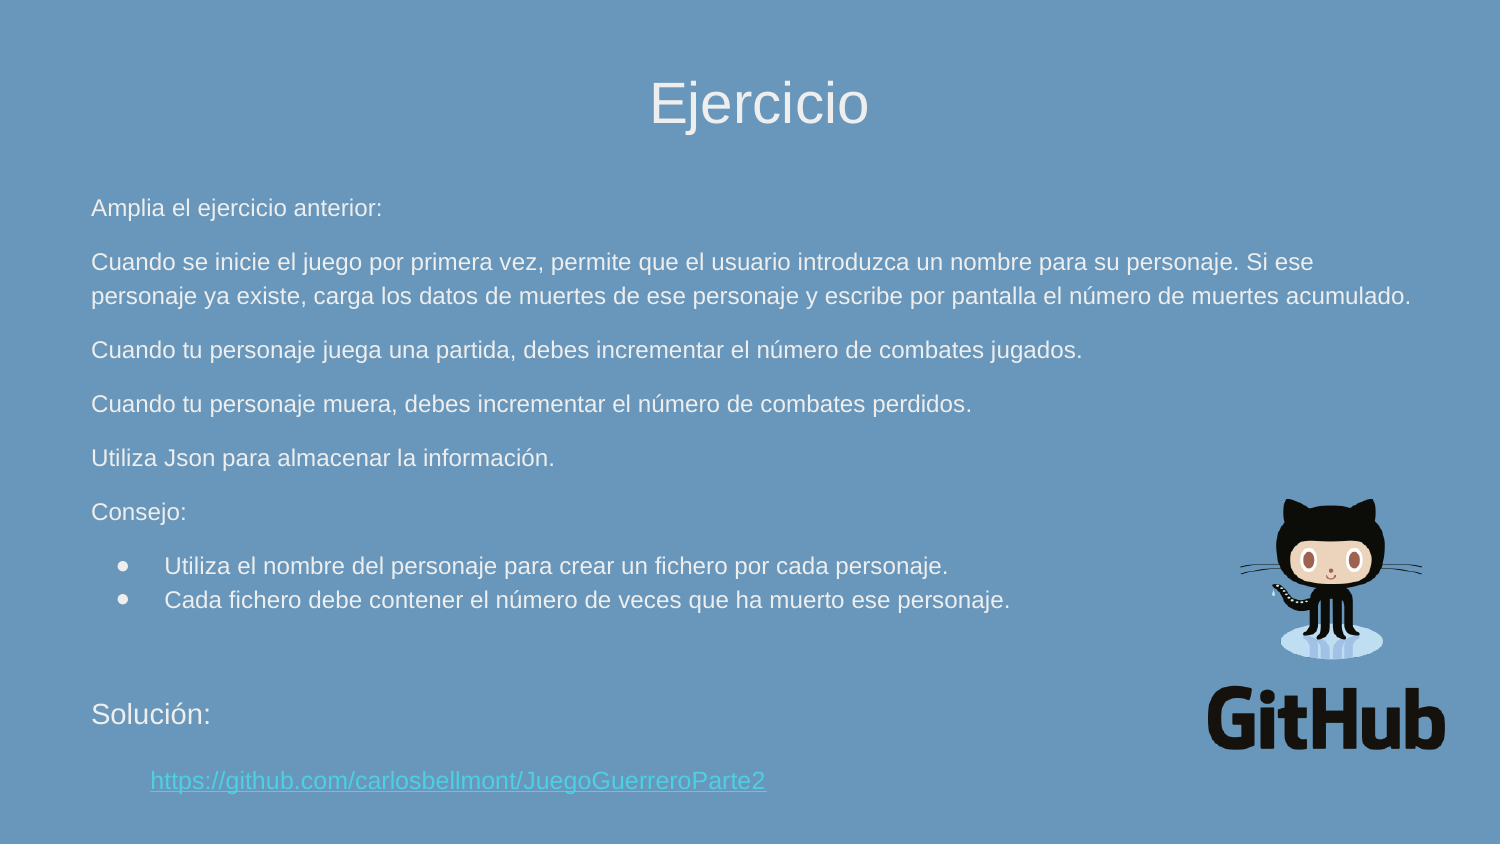

Amplia el ejercicio anterior:
Cuando se inicie el juego por primera vez, permite que el usuario introduzca un nombre para su personaje. Si ese personaje ya existe, carga los datos de muertes de ese personaje y escribe por pantalla el número de muertes acumulado.
Cuando tu personaje juega una partida, debes incrementar el número de combates jugados.
Cuando tu personaje muera, debes incrementar el número de combates perdidos.
Utiliza Json para almacenar la información.
Consejo:
Utiliza el nombre del personaje para crear un fichero por cada personaje.
Cada fichero debe contener el número de veces que ha muerto ese personaje.
https://github.com/carlosbellmont/JuegoGuerreroParte2